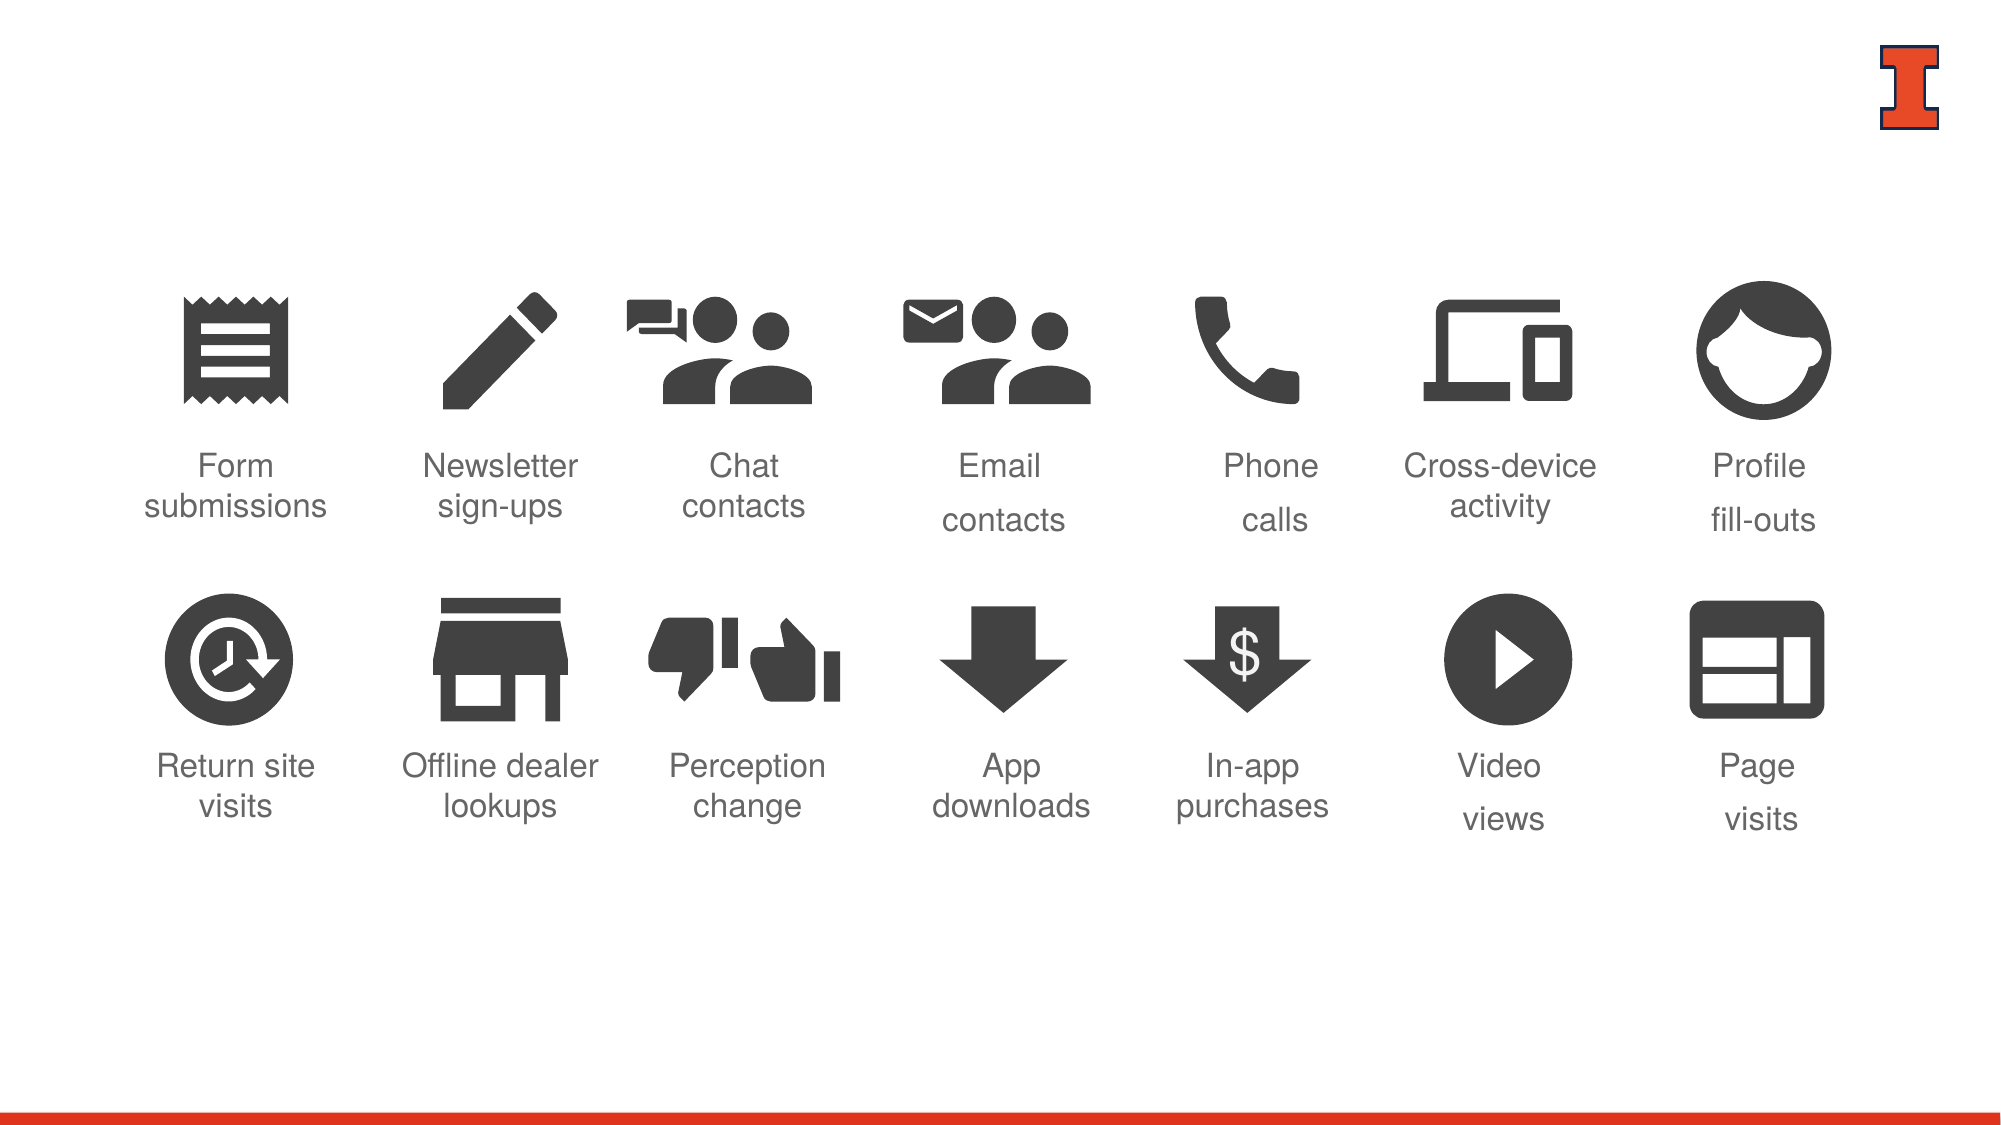

Form submissions
Newsletter sign-ups
Chat contacts
Email
contacts
Phone
calls
Cross-device activity
Profile
fill-outs

$

Return site visits
Offline dealer lookups
Perception change
App downloads
In-app purchases
Video
views
Page
visits